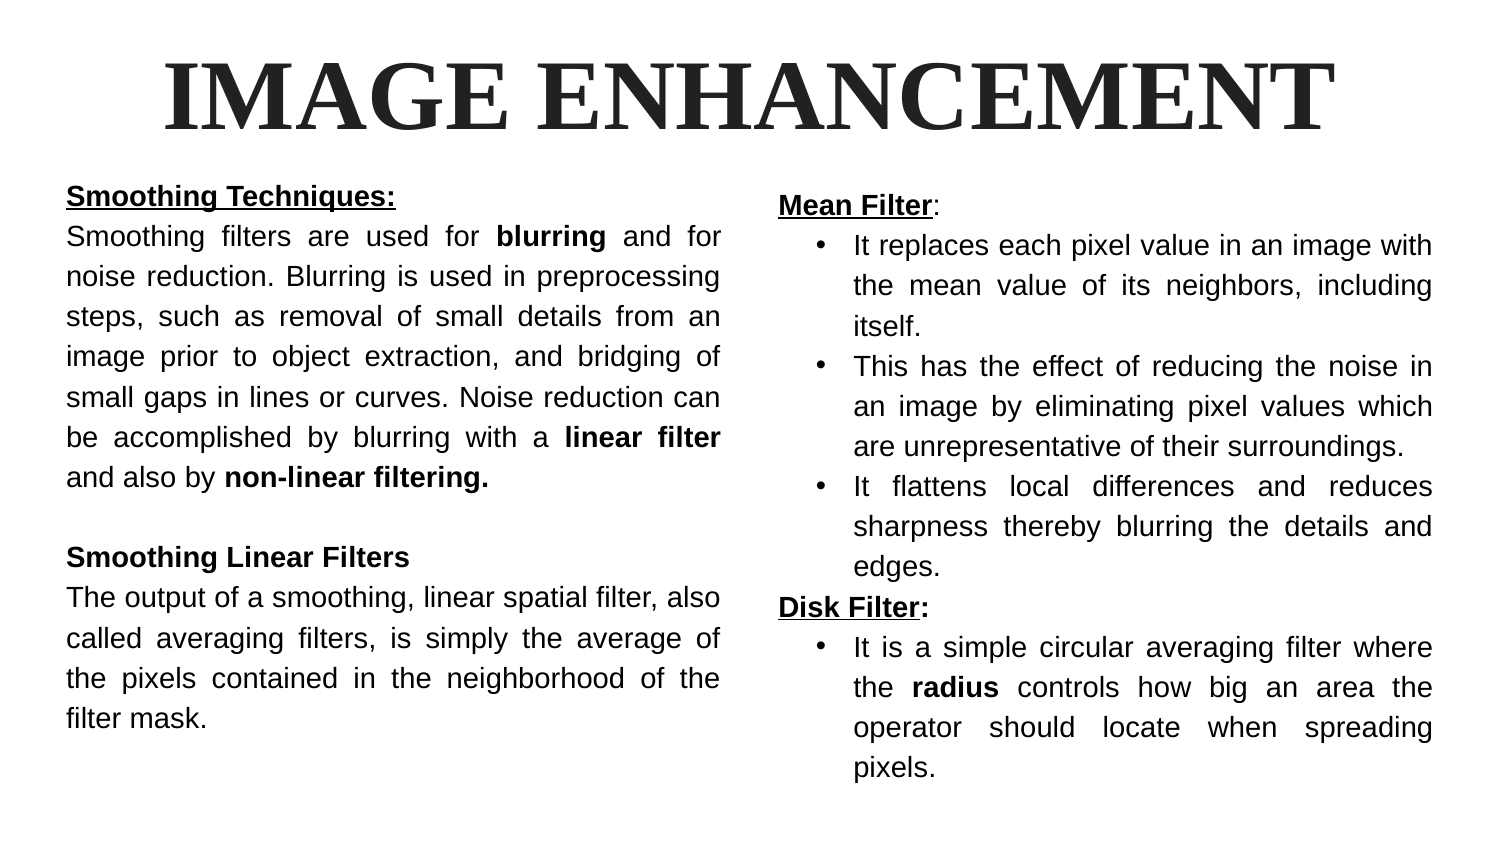

# IMAGE ENHANCEMENT

Smoothing Techniques:
Smoothing filters are used for blurring and for noise reduction. Blurring is used in preprocessing steps, such as removal of small details from an image prior to object extraction, and bridging of small gaps in lines or curves. Noise reduction can be accomplished by blurring with a linear filter and also by non-linear filtering.

Smoothing Linear Filters
The output of a smoothing, linear spatial filter, also called averaging filters, is simply the average of the pixels contained in the neighborhood of the filter mask.

Mean Filter:
It replaces each pixel value in an image with the mean value of its neighbors, including itself. 
This has the effect of reducing the noise in an image by eliminating pixel values which are unrepresentative of their surroundings.
It flattens local differences and reduces sharpness thereby blurring the details and edges.
Disk Filter:
It is a simple circular averaging filter where the radius controls how big an area the operator should locate when spreading pixels.